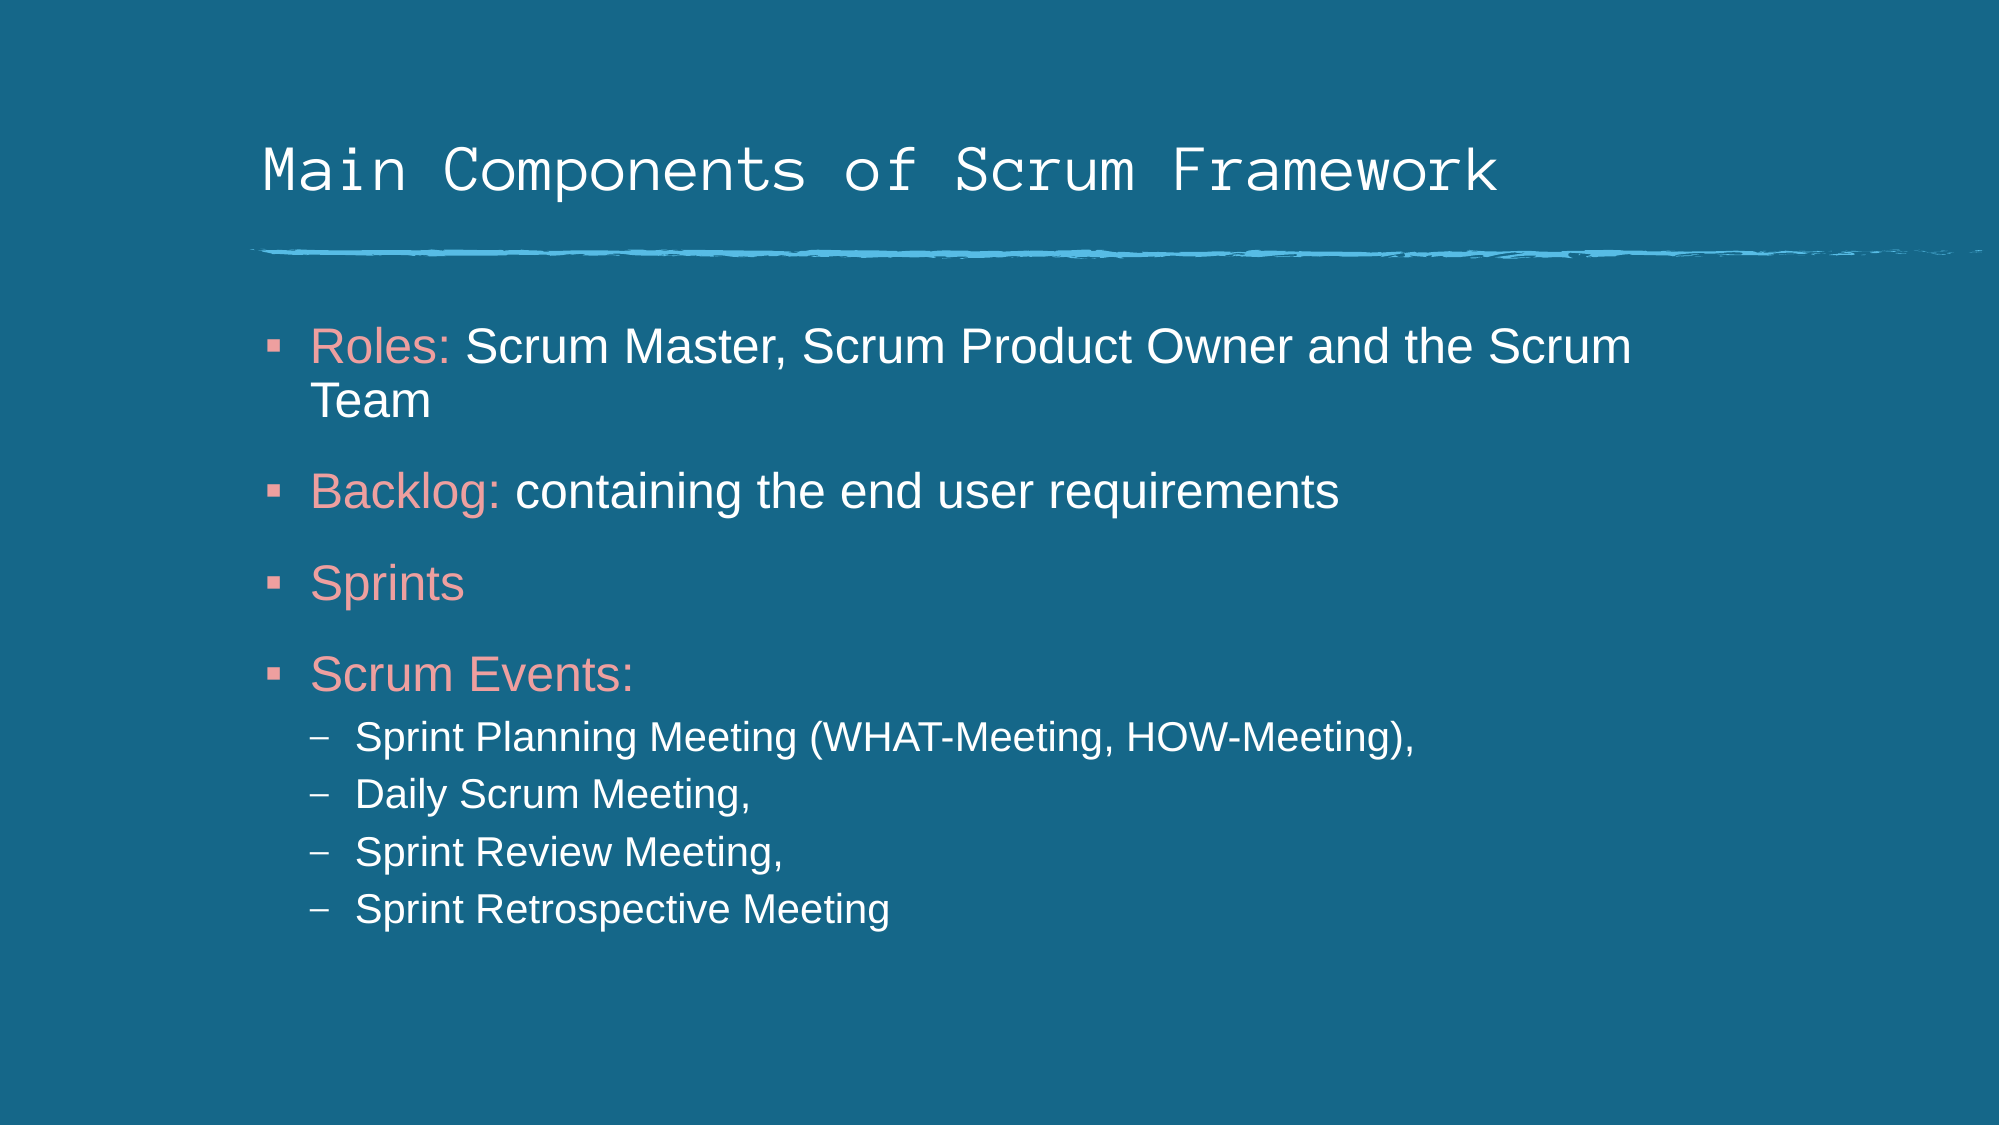

# Main Components of Scrum Framework
Roles: Scrum Master, Scrum Product Owner and the Scrum Team
Backlog: containing the end user requirements
Sprints
Scrum Events:
Sprint Planning Meeting (WHAT-Meeting, HOW-Meeting),
Daily Scrum Meeting,
Sprint Review Meeting,
Sprint Retrospective Meeting